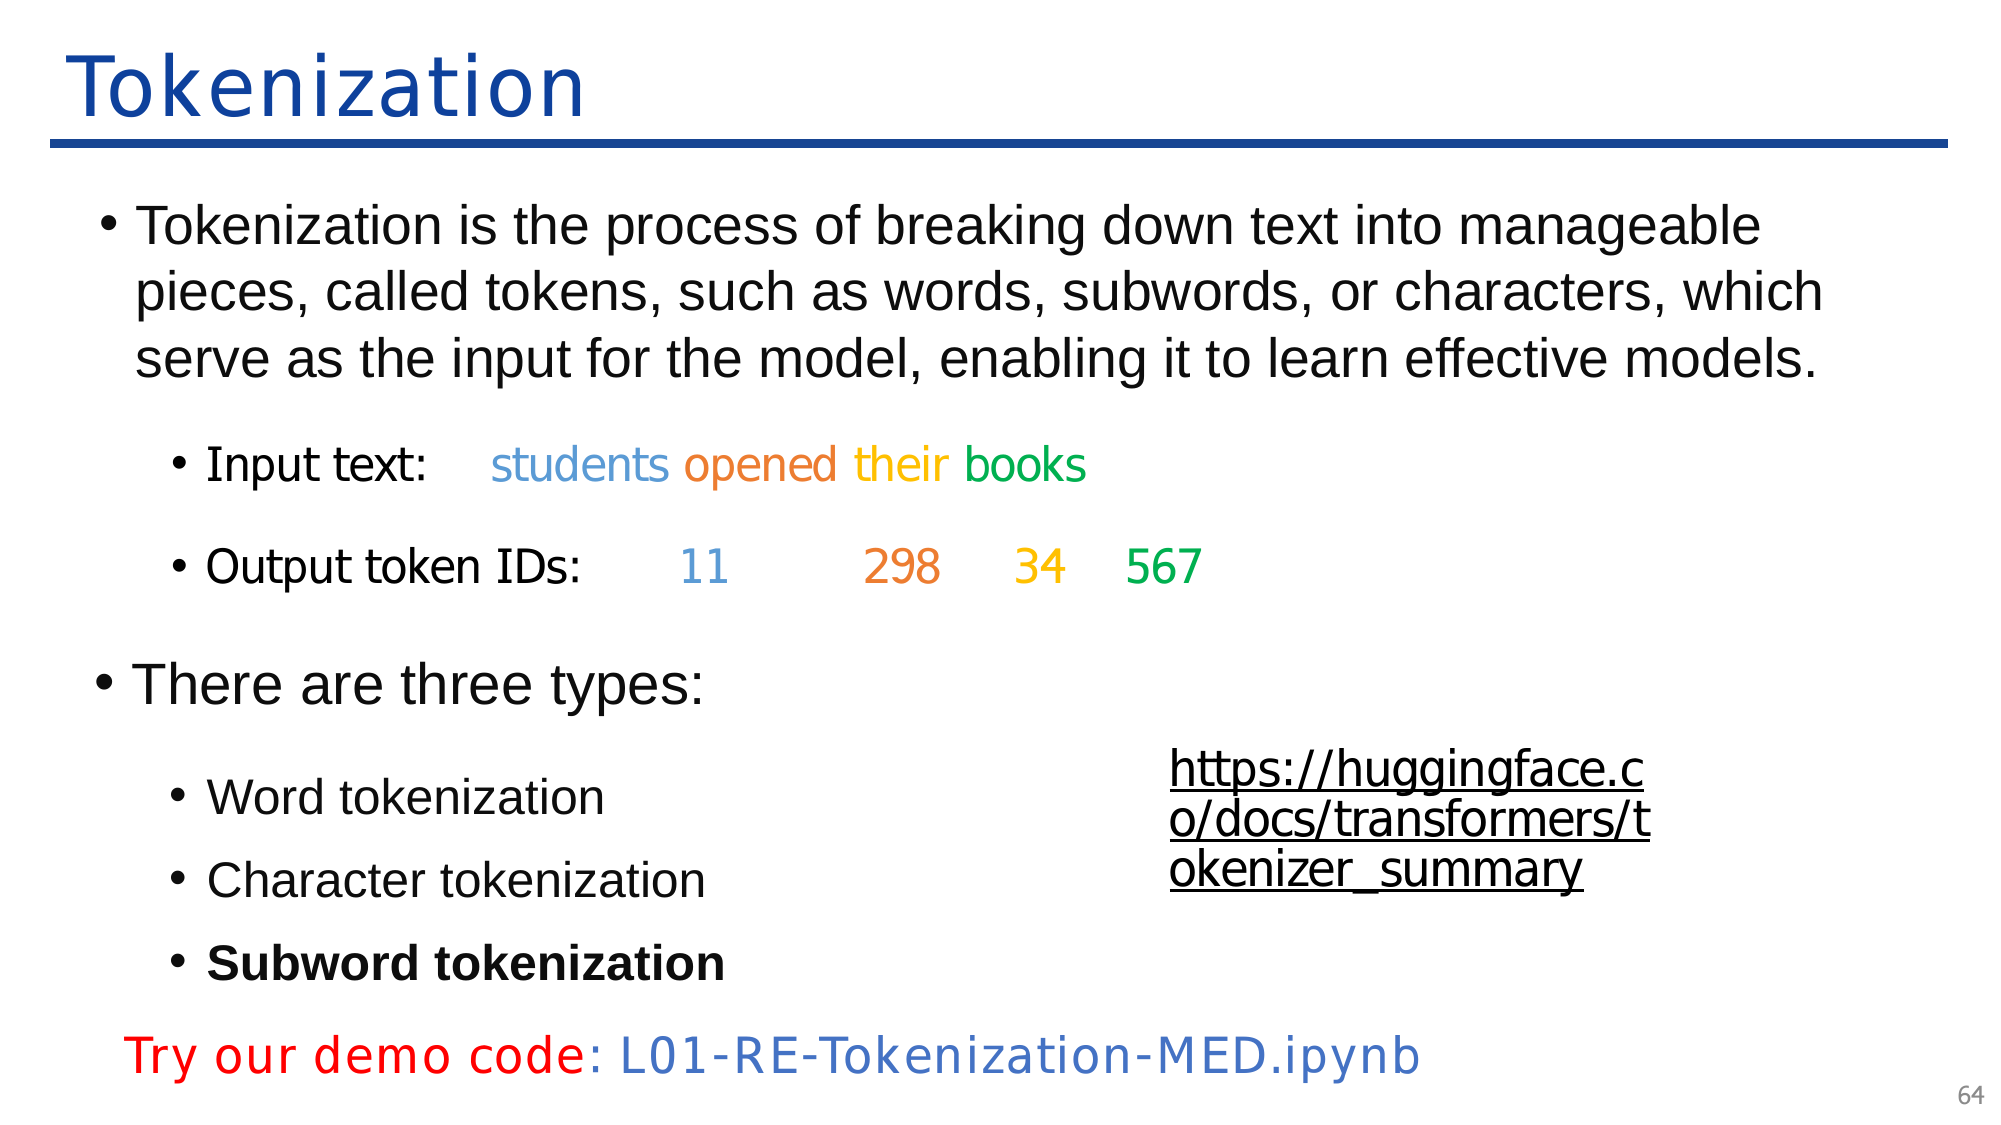

# Tokenization
Tokenization is the process of breaking down text into manageable pieces, called tokens, such as words, subwords, or characters, which serve as the input for the model, enabling it to learn effective models.
Input text: 		students opened their books
Output token IDs: 	   11         298     34    567
There are three types:
Word tokenization
Character tokenization
Subword tokenization
https://huggingface.co/docs/transformers/tokenizer_summary
Try our demo code: L01-RE-Tokenization-MED.ipynb
64